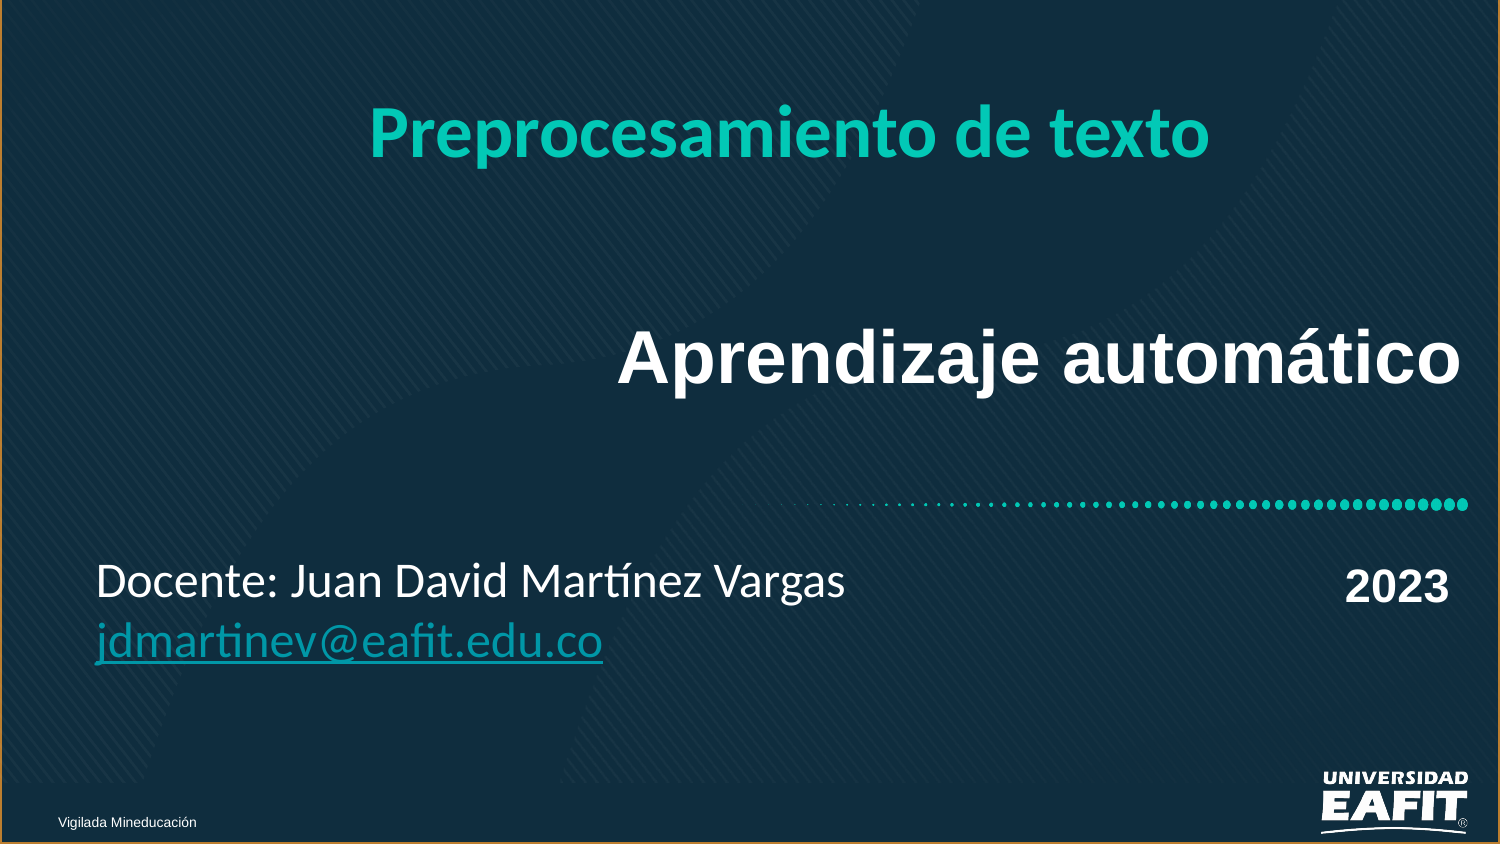

# Preprocesamiento de texto

Docente: Juan David Martínez Vargas
jdmartinev@eafit.edu.co